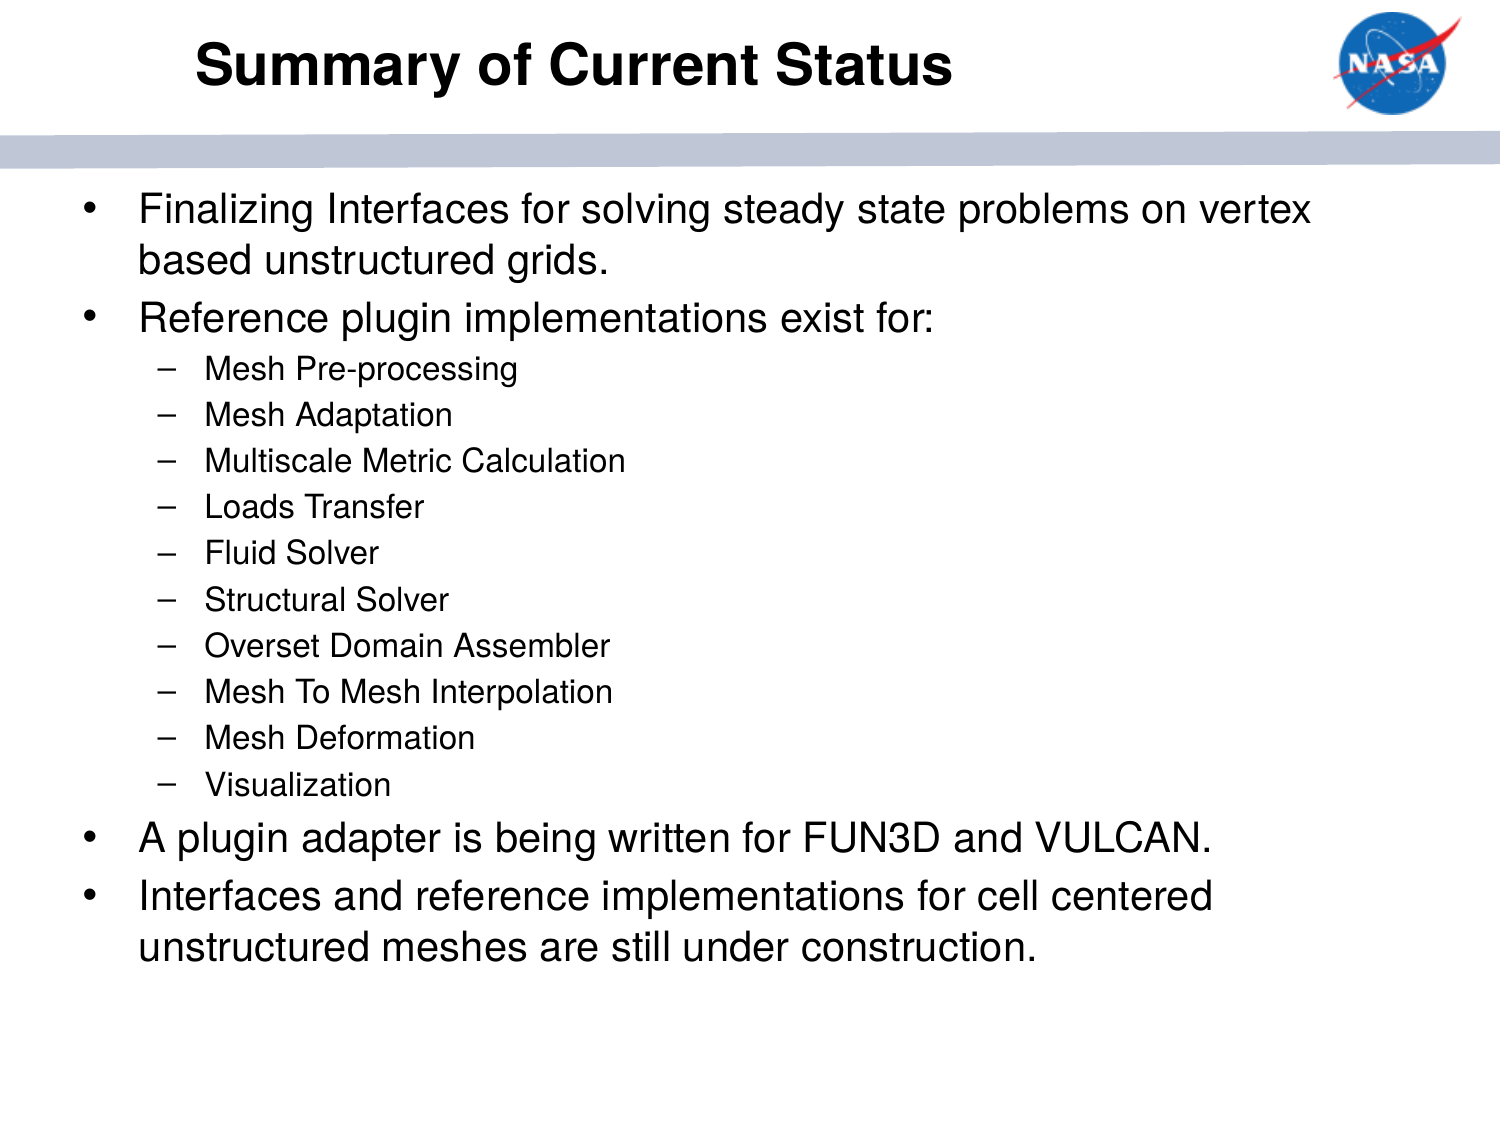

# Summary of Current Status
Finalizing Interfaces for solving steady state problems on vertex based unstructured grids.
Reference plugin implementations exist for:
Mesh Pre-processing
Mesh Adaptation
Multiscale Metric Calculation
Loads Transfer
Fluid Solver
Structural Solver
Overset Domain Assembler
Mesh To Mesh Interpolation
Mesh Deformation
Visualization
A plugin adapter is being written for FUN3D and VULCAN.
Interfaces and reference implementations for cell centered unstructured meshes are still under construction.
30